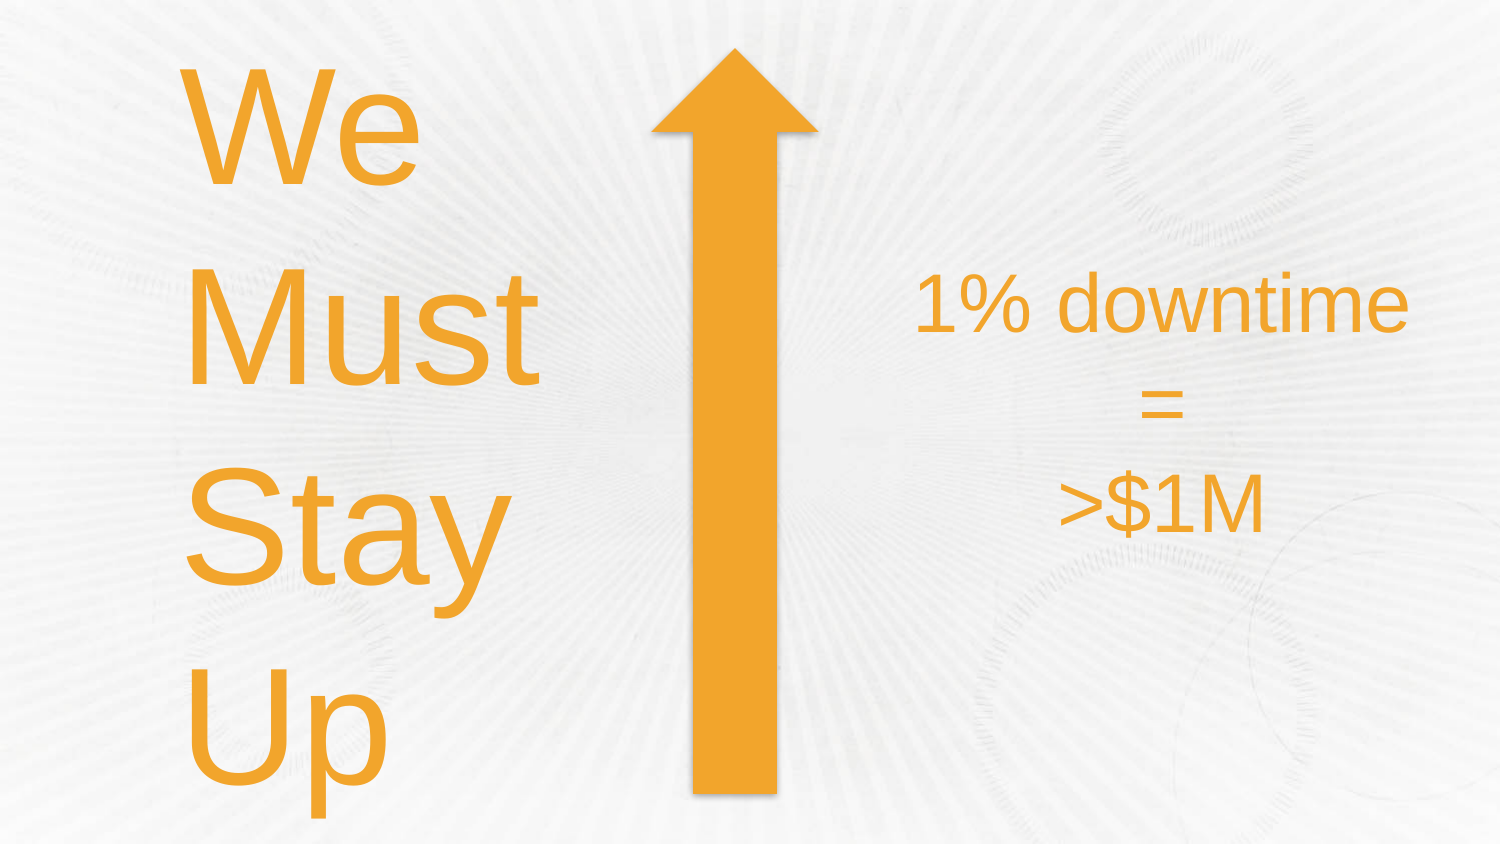

We
Must
Stay
Up

1% downtime
=
>$1M